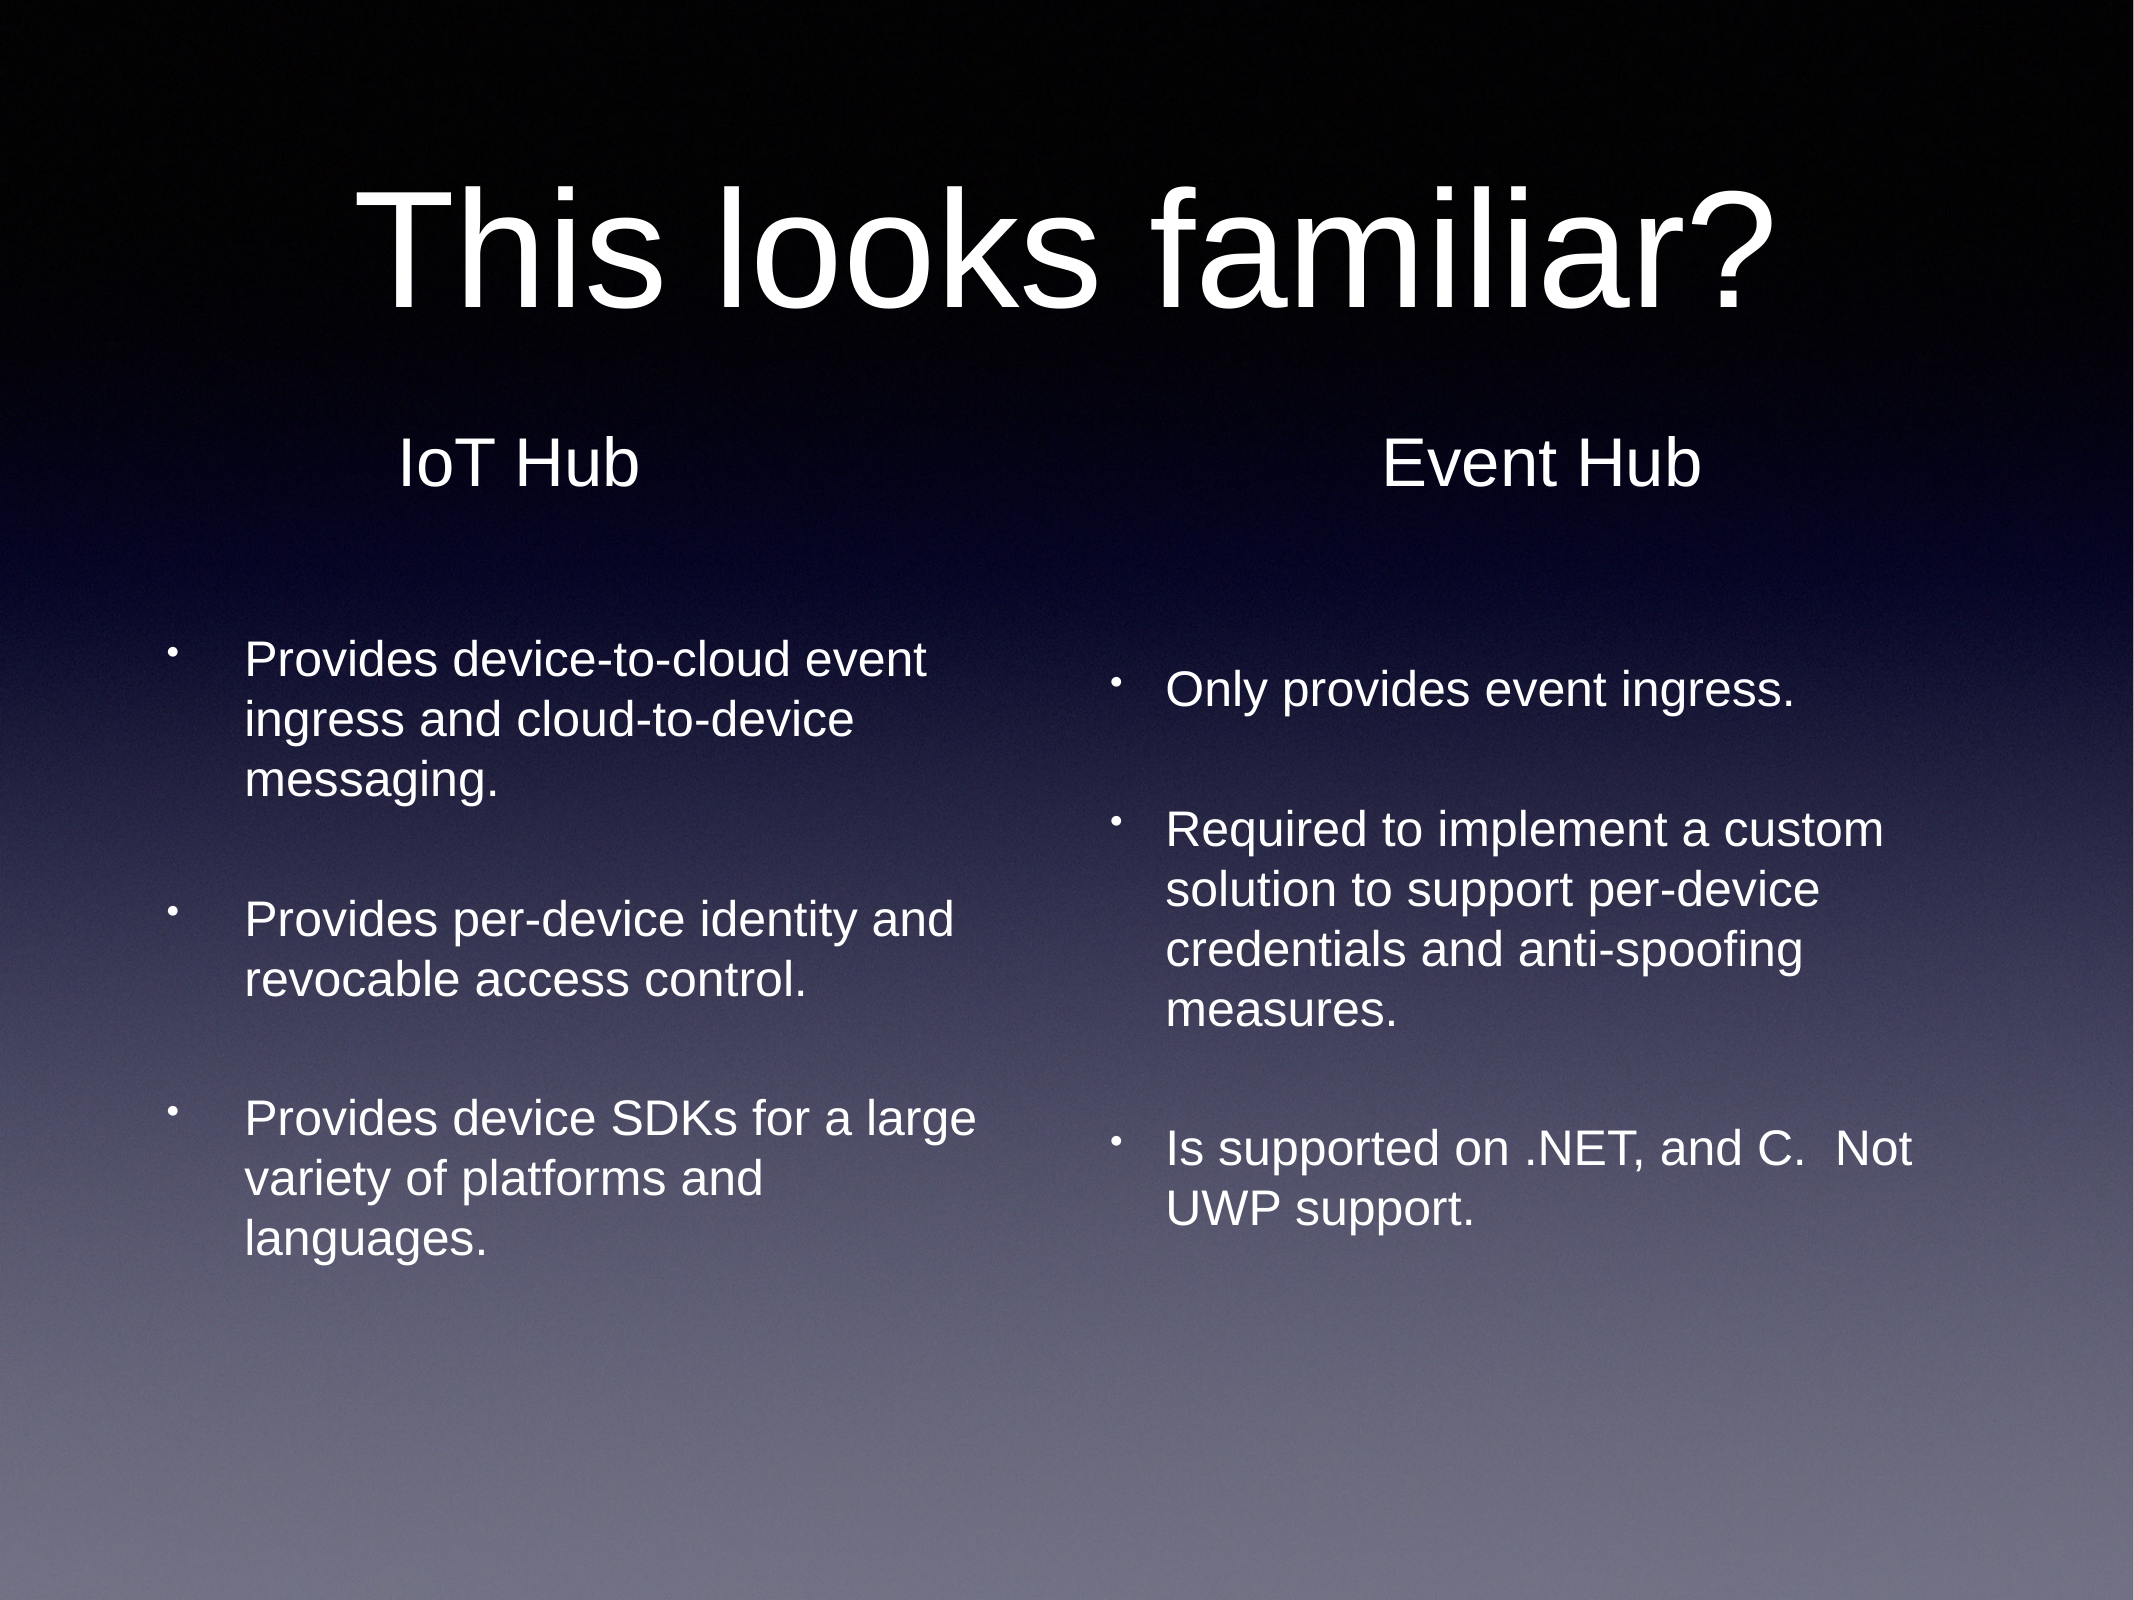

# This looks familiar?
IoT Hub
Event Hub
Provides device-to-cloud event ingress and cloud-to-device messaging.
Provides per-device identity and revocable access control.
Provides device SDKs for a large variety of platforms and languages.
Only provides event ingress.
Required to implement a custom solution to support per-device credentials and anti-spoofing measures.
Is supported on .NET, and C.  Not UWP support.